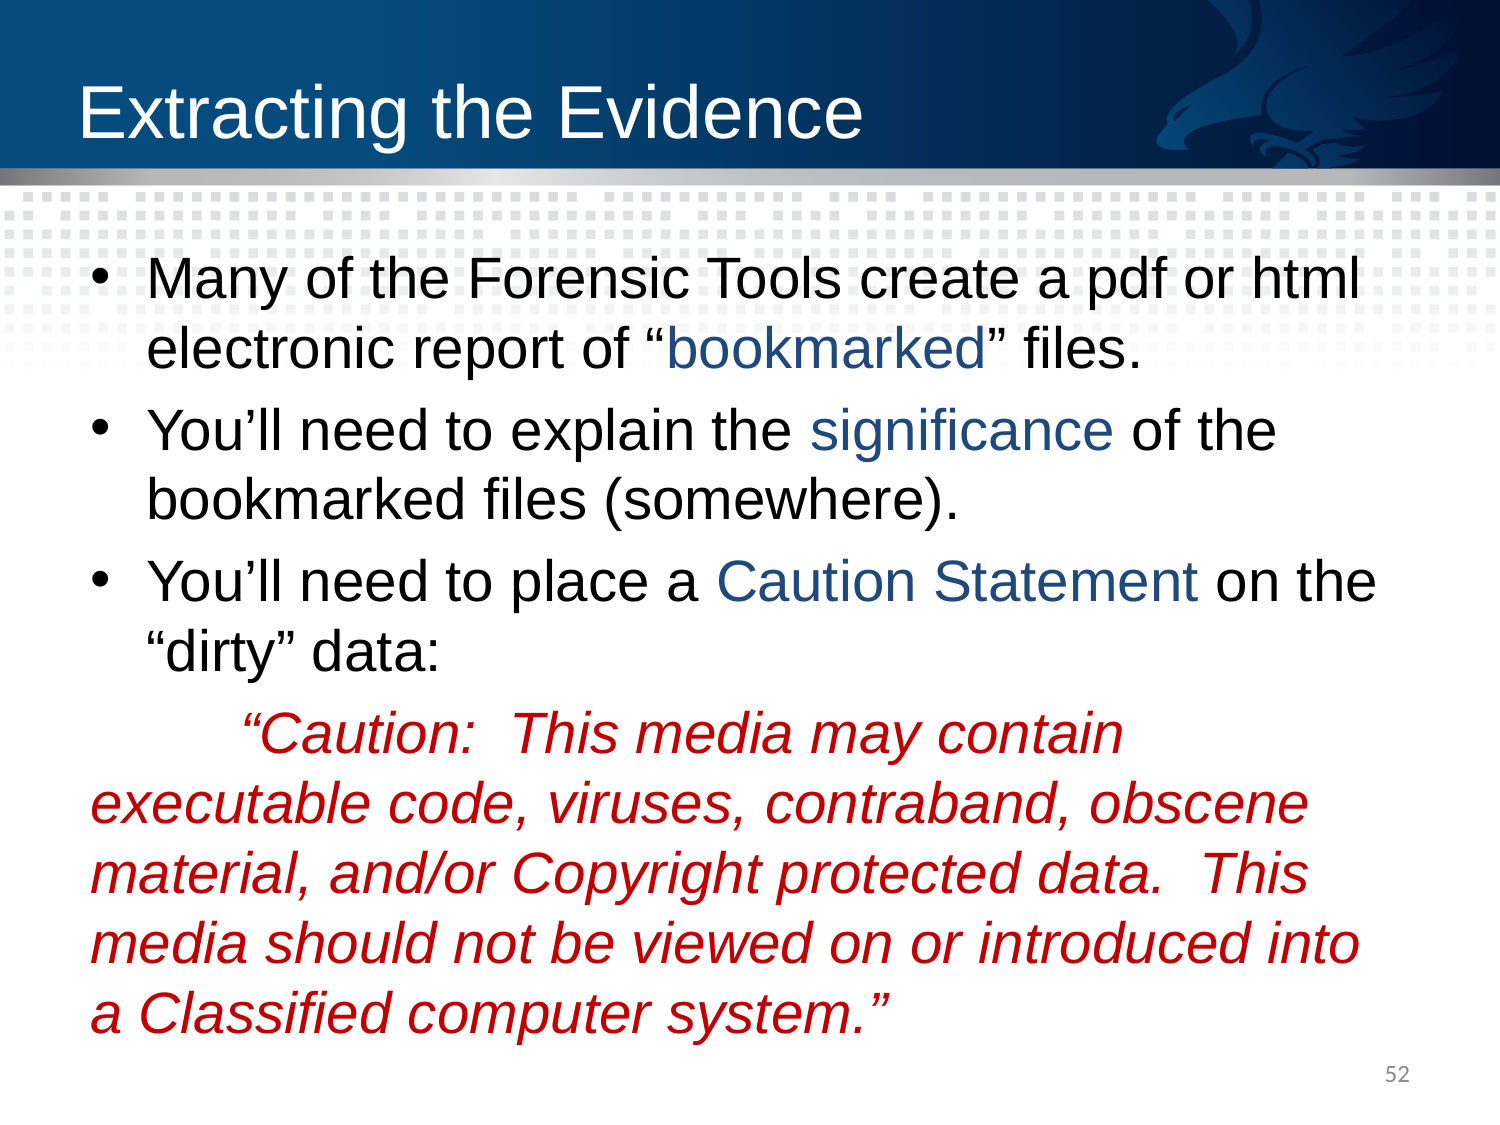

# Extracting the Evidence
Many of the Forensic Tools create a pdf or html electronic report of “bookmarked” files.
You’ll need to explain the significance of the bookmarked files (somewhere).
You’ll need to place a Caution Statement on the “dirty” data:
	“Caution:  This media may contain executable code, viruses, contraband, obscene material, and/or Copyright protected data.  This media should not be viewed on or introduced into a Classified computer system.”
52